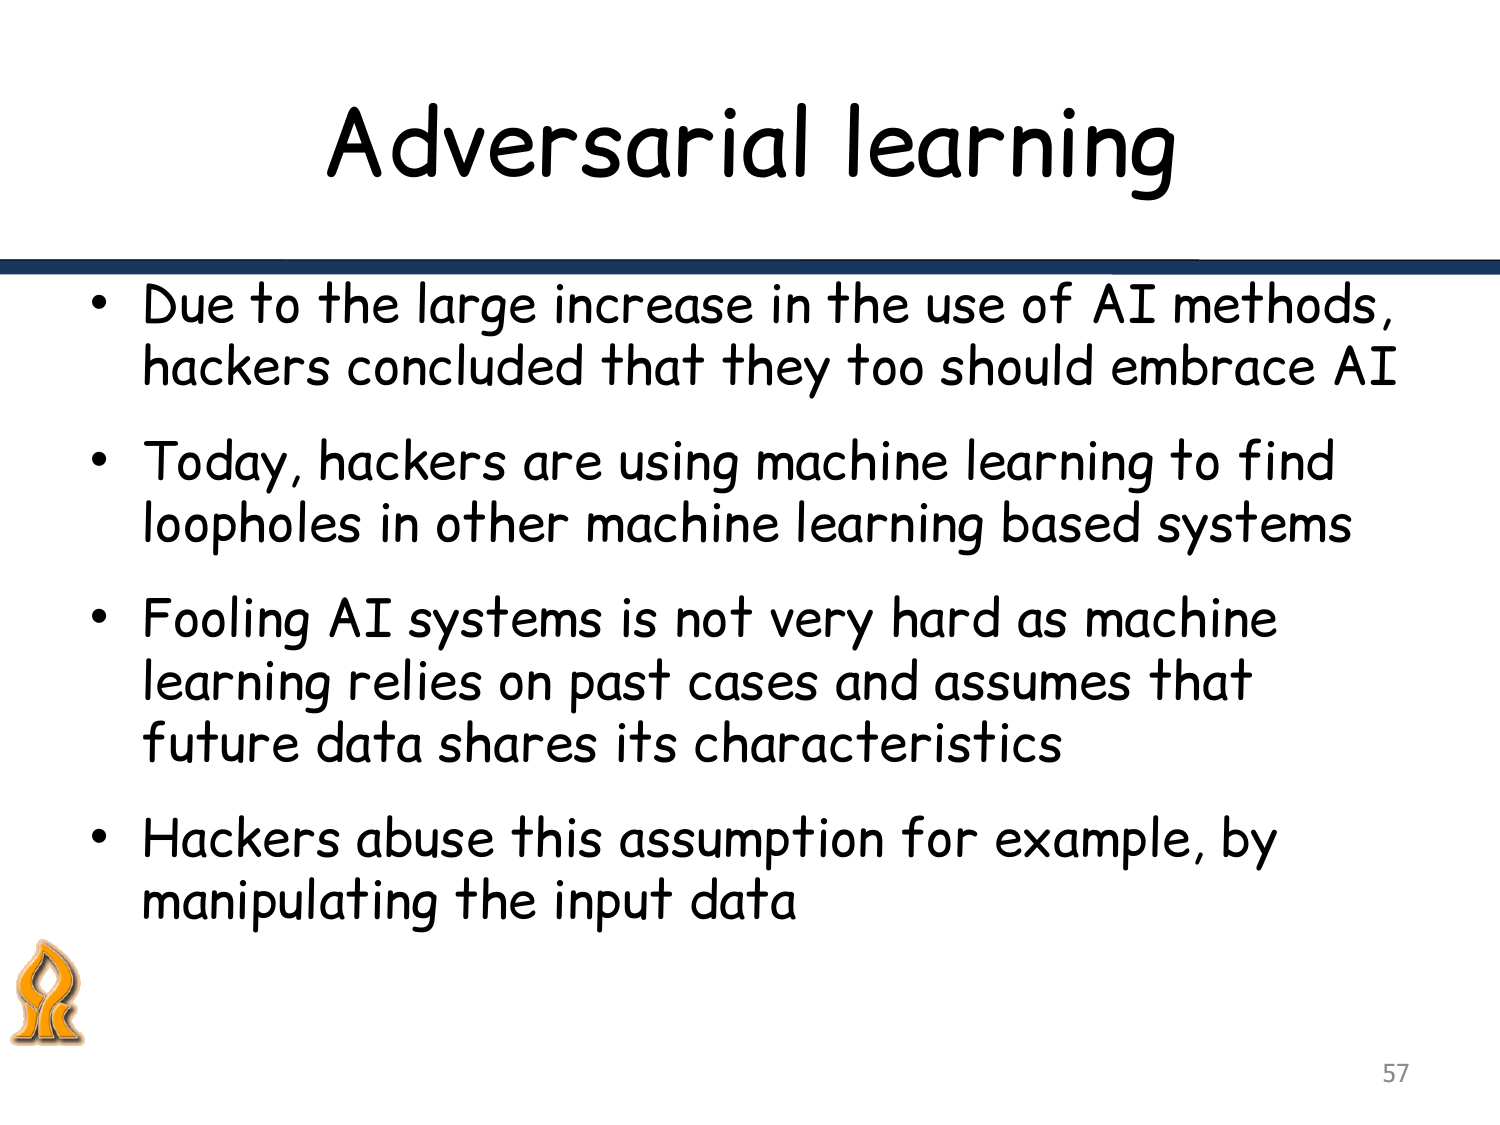

# Adversarial learning
Due to the large increase in the use of AI methods, hackers concluded that they too should embrace AI
Today, hackers are using machine learning to find loopholes in other machine learning based systems
Fooling AI systems is not very hard as machine learning relies on past cases and assumes that future data shares its characteristics
Hackers abuse this assumption for example, by manipulating the input data

57